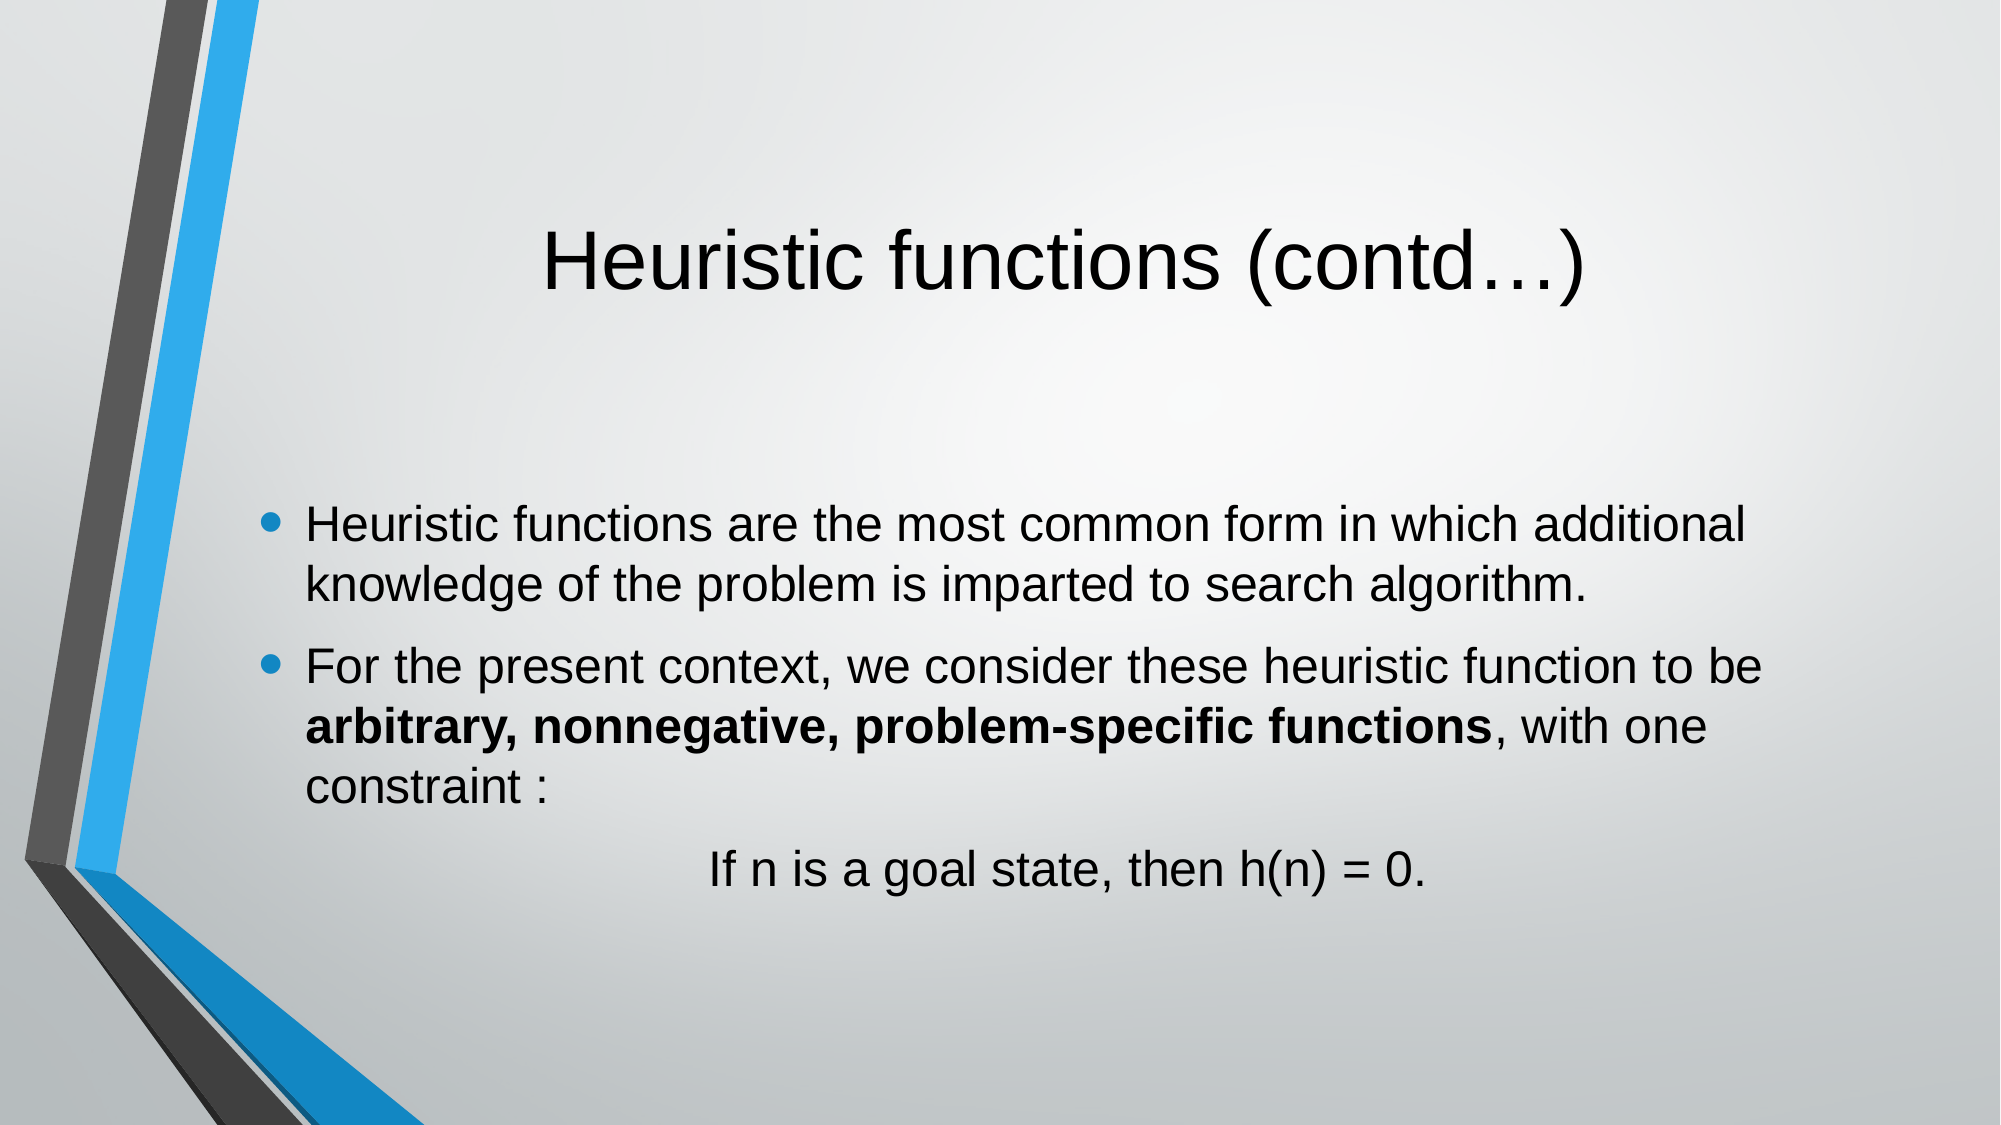

# Heuristic functions (contd…)
Heuristic functions are the most common form in which additional knowledge of the problem is imparted to search algorithm.
For the present context, we consider these heuristic function to be arbitrary, nonnegative, problem-specific functions, with one constraint :
			If n is a goal state, then h(n) = 0.